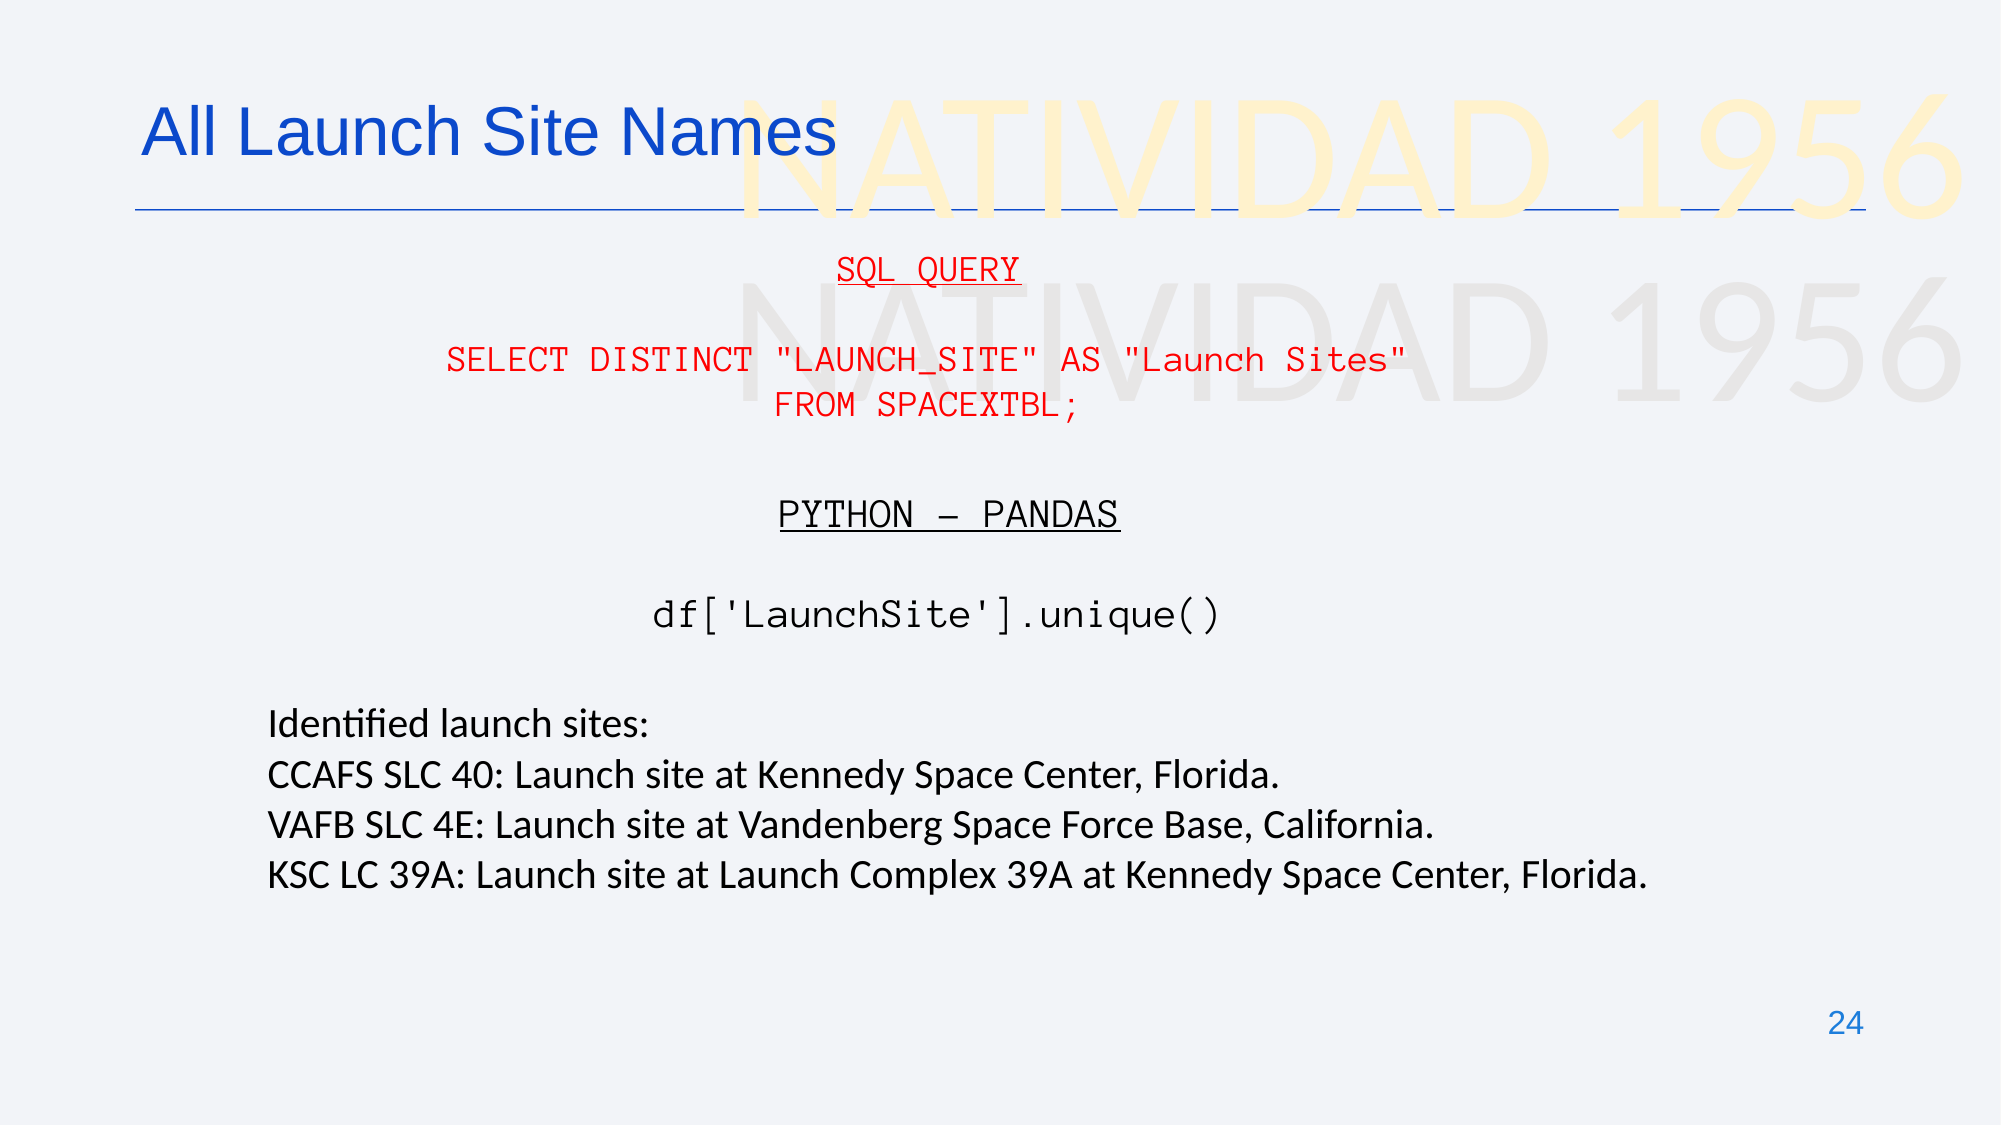

All Launch Site Names
SQL QUERY
SELECT DISTINCT "LAUNCH_SITE" AS "Launch Sites" FROM SPACEXTBL;
PYTHON - PANDAS
df['LaunchSite'].unique()
Identified launch sites:
CCAFS SLC 40: Launch site at Kennedy Space Center, Florida.
VAFB SLC 4E: Launch site at Vandenberg Space Force Base, California.
KSC LC 39A: Launch site at Launch Complex 39A at Kennedy Space Center, Florida.
24